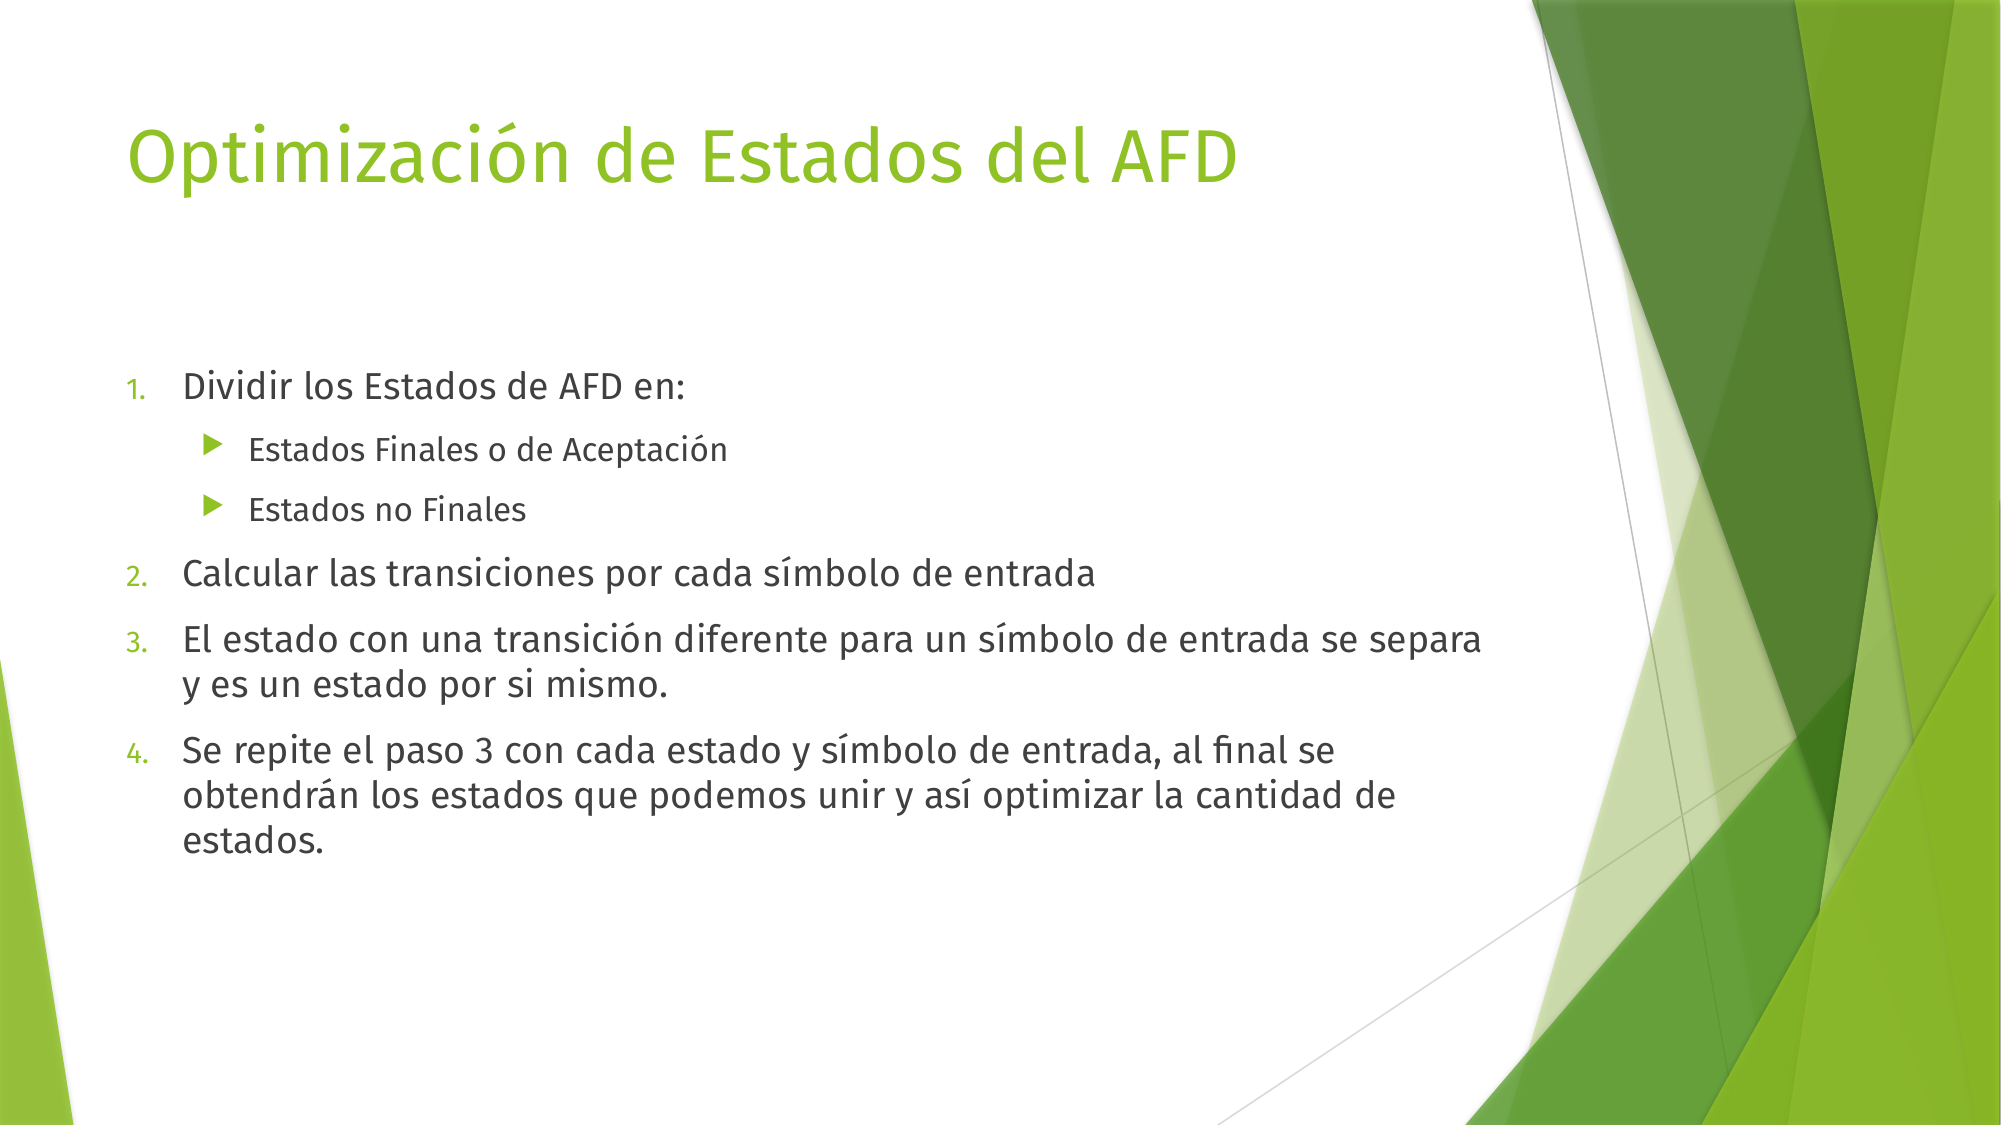

# Optimización de Estados del AFD
Dividir los Estados de AFD en:
Estados Finales o de Aceptación
Estados no Finales
Calcular las transiciones por cada símbolo de entrada
El estado con una transición diferente para un símbolo de entrada se separa y es un estado por si mismo.
Se repite el paso 3 con cada estado y símbolo de entrada, al final se obtendrán los estados que podemos unir y así optimizar la cantidad de estados.